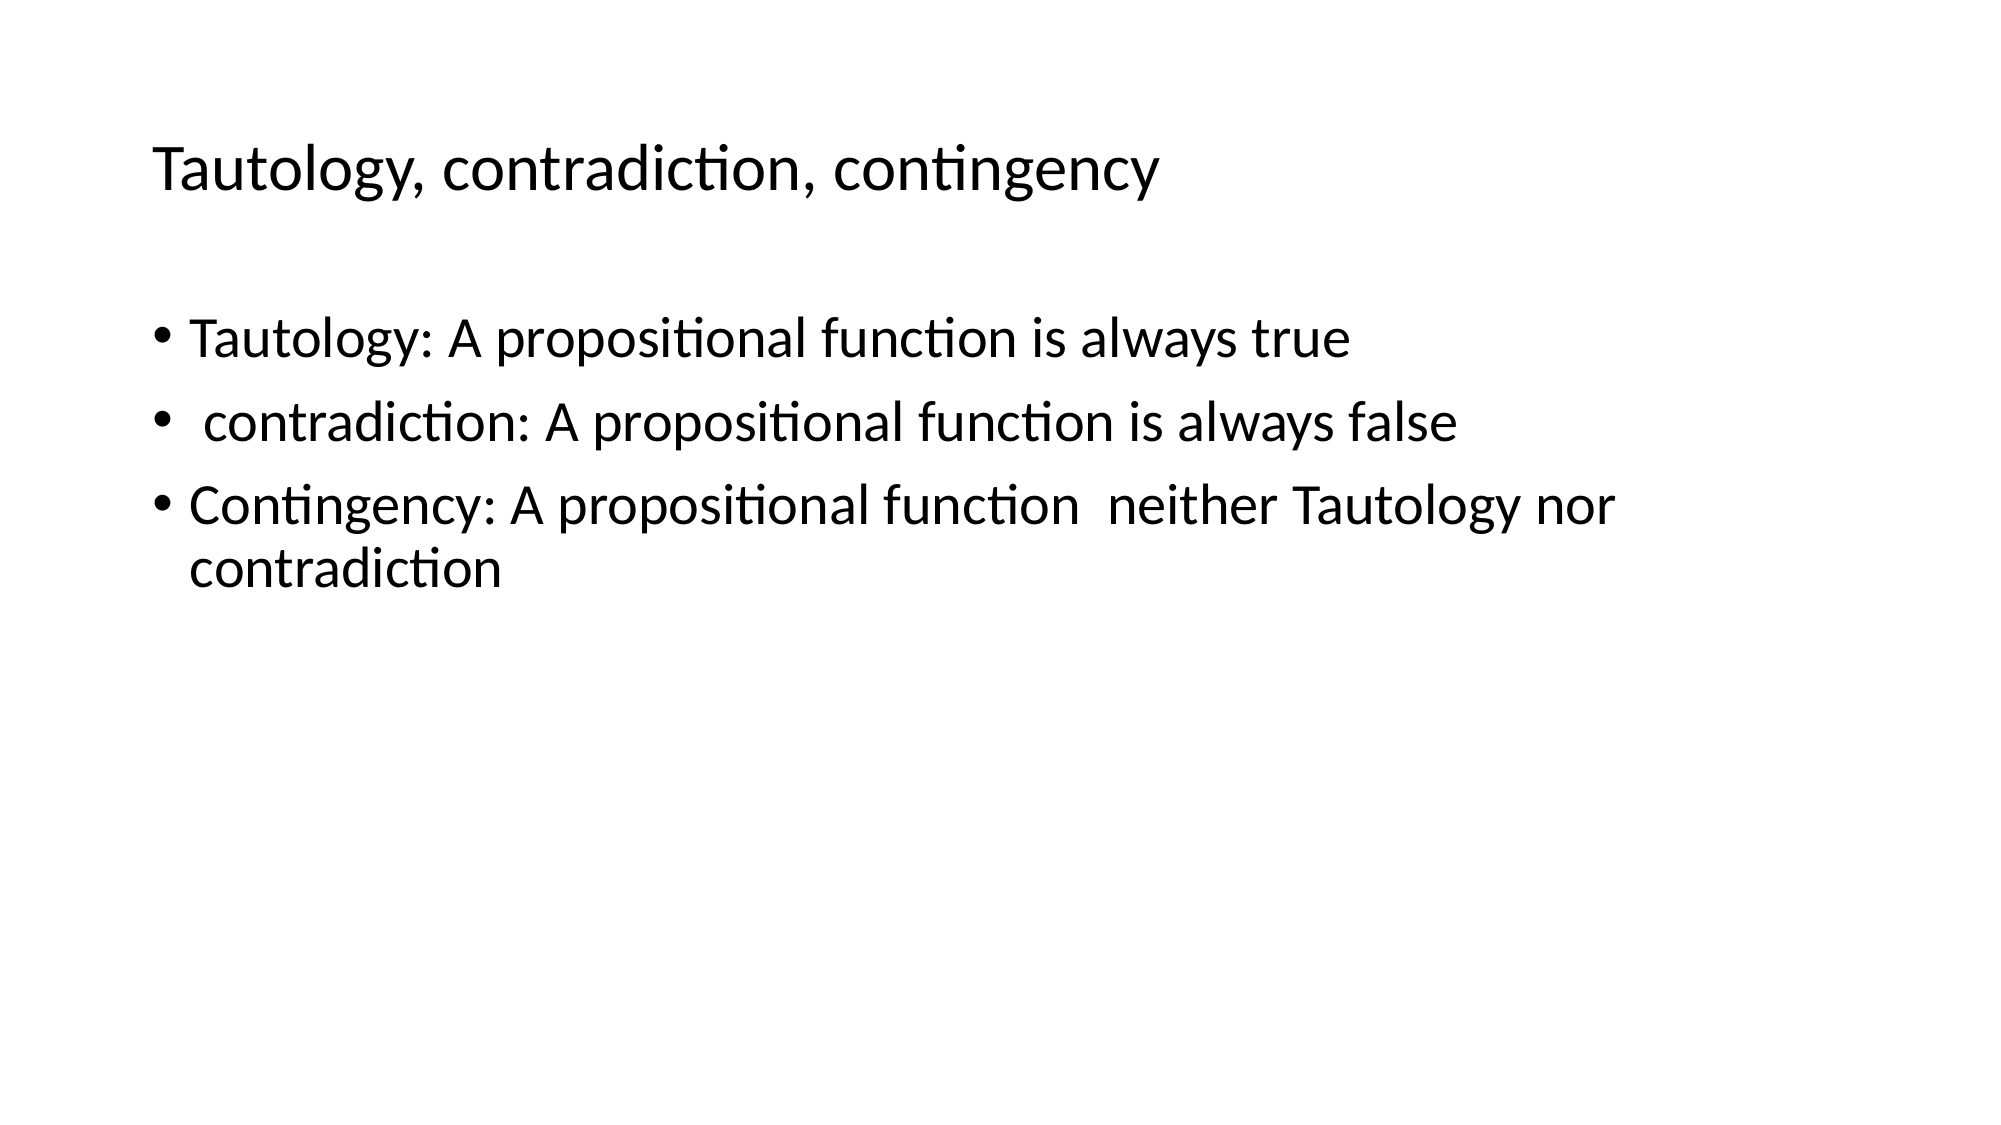

# Tautology, contradiction, contingency
Tautology: A propositional function is always true
 contradiction: A propositional function is always false
Contingency: A propositional function  neither Tautology nor  contradiction